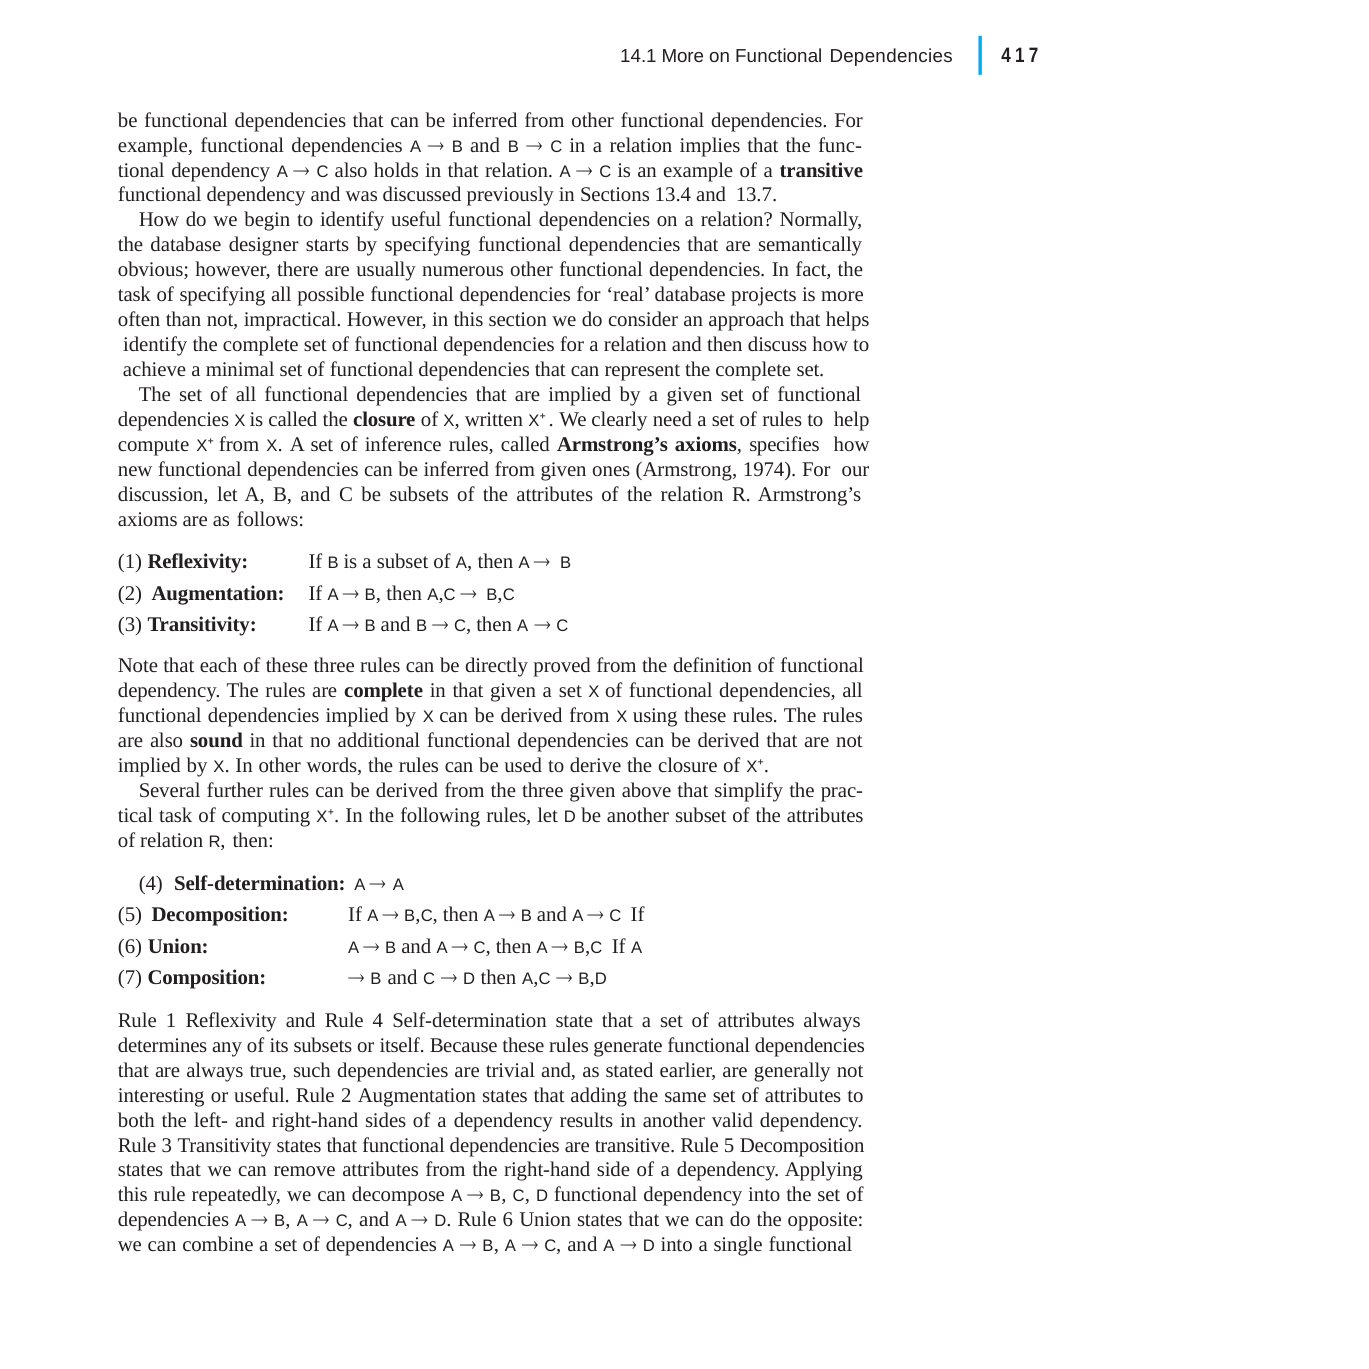

|
417
14.1 More on Functional Dependencies
be functional dependencies that can be inferred from other functional dependencies. For  example, functional dependencies A → B and B → C in a relation implies that the func-  tional dependency A → C also holds in that relation. A → C is an example of a transitive  functional dependency and was discussed previously in Sections 13.4 and 13.7.
How do we begin to identify useful functional dependencies on a relation? Normally,  the database designer starts by specifying functional dependencies that are semantically  obvious; however, there are usually numerous other functional dependencies. In fact, the  task of specifying all possible functional dependencies for ‘real’ database projects is more  often than not, impractical. However, in this section we do consider an approach that helps  identify the complete set of functional dependencies for a relation and then discuss how to  achieve a minimal set of functional dependencies that can represent the complete set.
The set of all functional dependencies that are implied by a given set of functional  dependencies X is called the closure of X, written X+ . We clearly need a set of rules to  help compute X+ from X. A set of inference rules, called Armstrong’s axioms, specifies  how new functional dependencies can be inferred from given ones (Armstrong, 1974). For  our discussion, let A, B, and C be subsets of the attributes of the relation R. Armstrong’s  axioms are as follows:
(1) Reflexivity:
(2) Augmentation:
(3) Transitivity:
If B is a subset of A, then A → B
If A → B, then A,C → B,C
If A → B and B → C, then A → C
Note that each of these three rules can be directly proved from the definition of functional  dependency. The rules are complete in that given a set X of functional dependencies, all  functional dependencies implied by X can be derived from X using these rules. The rules  are also sound in that no additional functional dependencies can be derived that are not  implied by X. In other words, the rules can be used to derive the closure of X+.
Several further rules can be derived from the three given above that simplify the prac-  tical task of computing X+. In the following rules, let D be another subset of the attributes  of relation R, then:
(4)  Self-determination:	A → A
(5) Decomposition:
(6) Union:
(7) Composition:
If A → B,C, then A → B and A → C  If A → B and A → C, then A → B,C  If A → B and C → D then A,C → B,D
Rule 1 Reflexivity and Rule 4 Self-determination state that a set of attributes always  determines any of its subsets or itself. Because these rules generate functional dependencies  that are always true, such dependencies are trivial and, as stated earlier, are generally not  interesting or useful. Rule 2 Augmentation states that adding the same set of attributes to  both the left- and right-hand sides of a dependency results in another valid dependency.  Rule 3 Transitivity states that functional dependencies are transitive. Rule 5 Decomposition  states that we can remove attributes from the right-hand side of a dependency. Applying  this rule repeatedly, we can decompose A → B, C, D functional dependency into the set of  dependencies A → B, A → C, and A → D. Rule 6 Union states that we can do the opposite:  we can combine a set of dependencies A → B, A → C, and A → D into a single functional